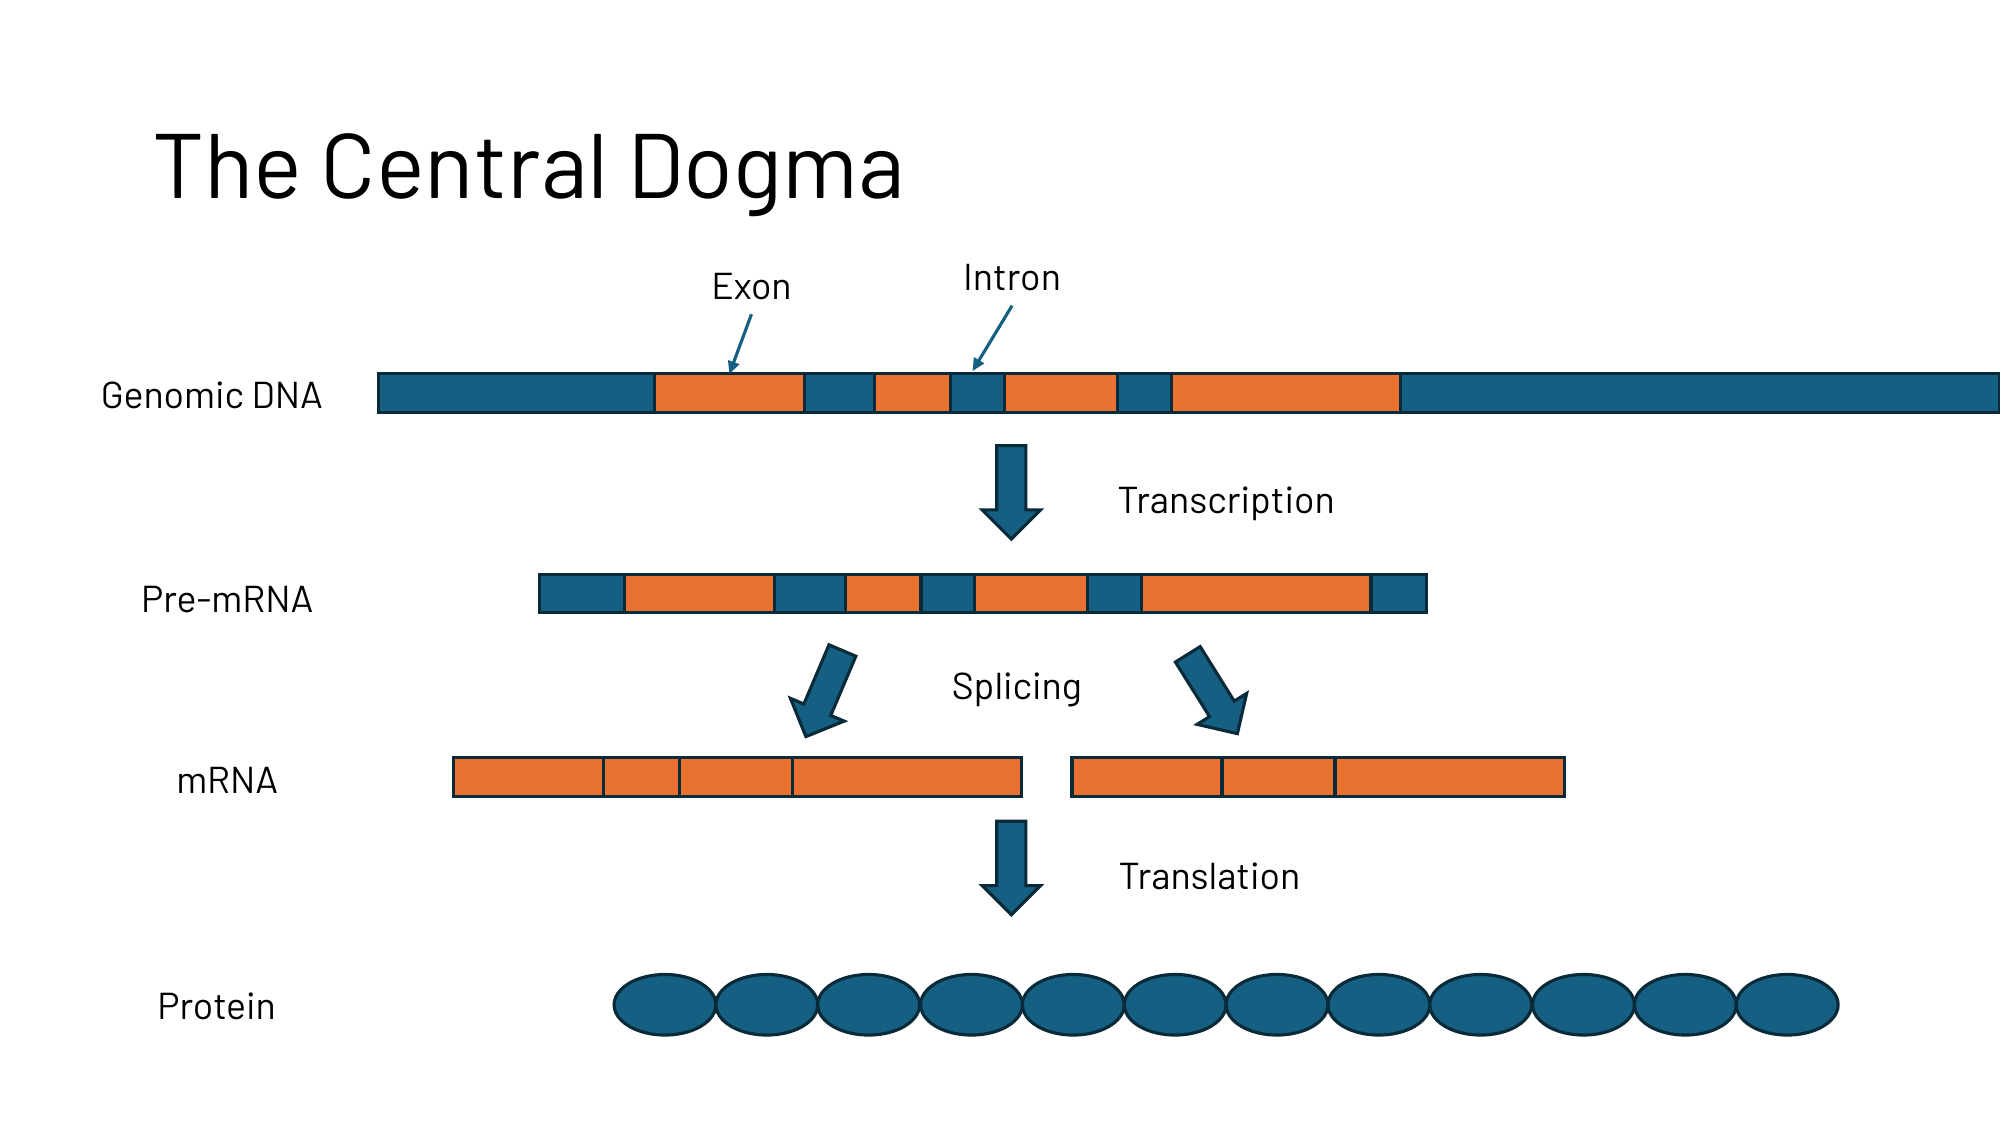

# The Central Dogma
Intron
Exon
Genomic DNA

Transcription
Pre-mRNA

Splicing
mRNA

Translation
Protein